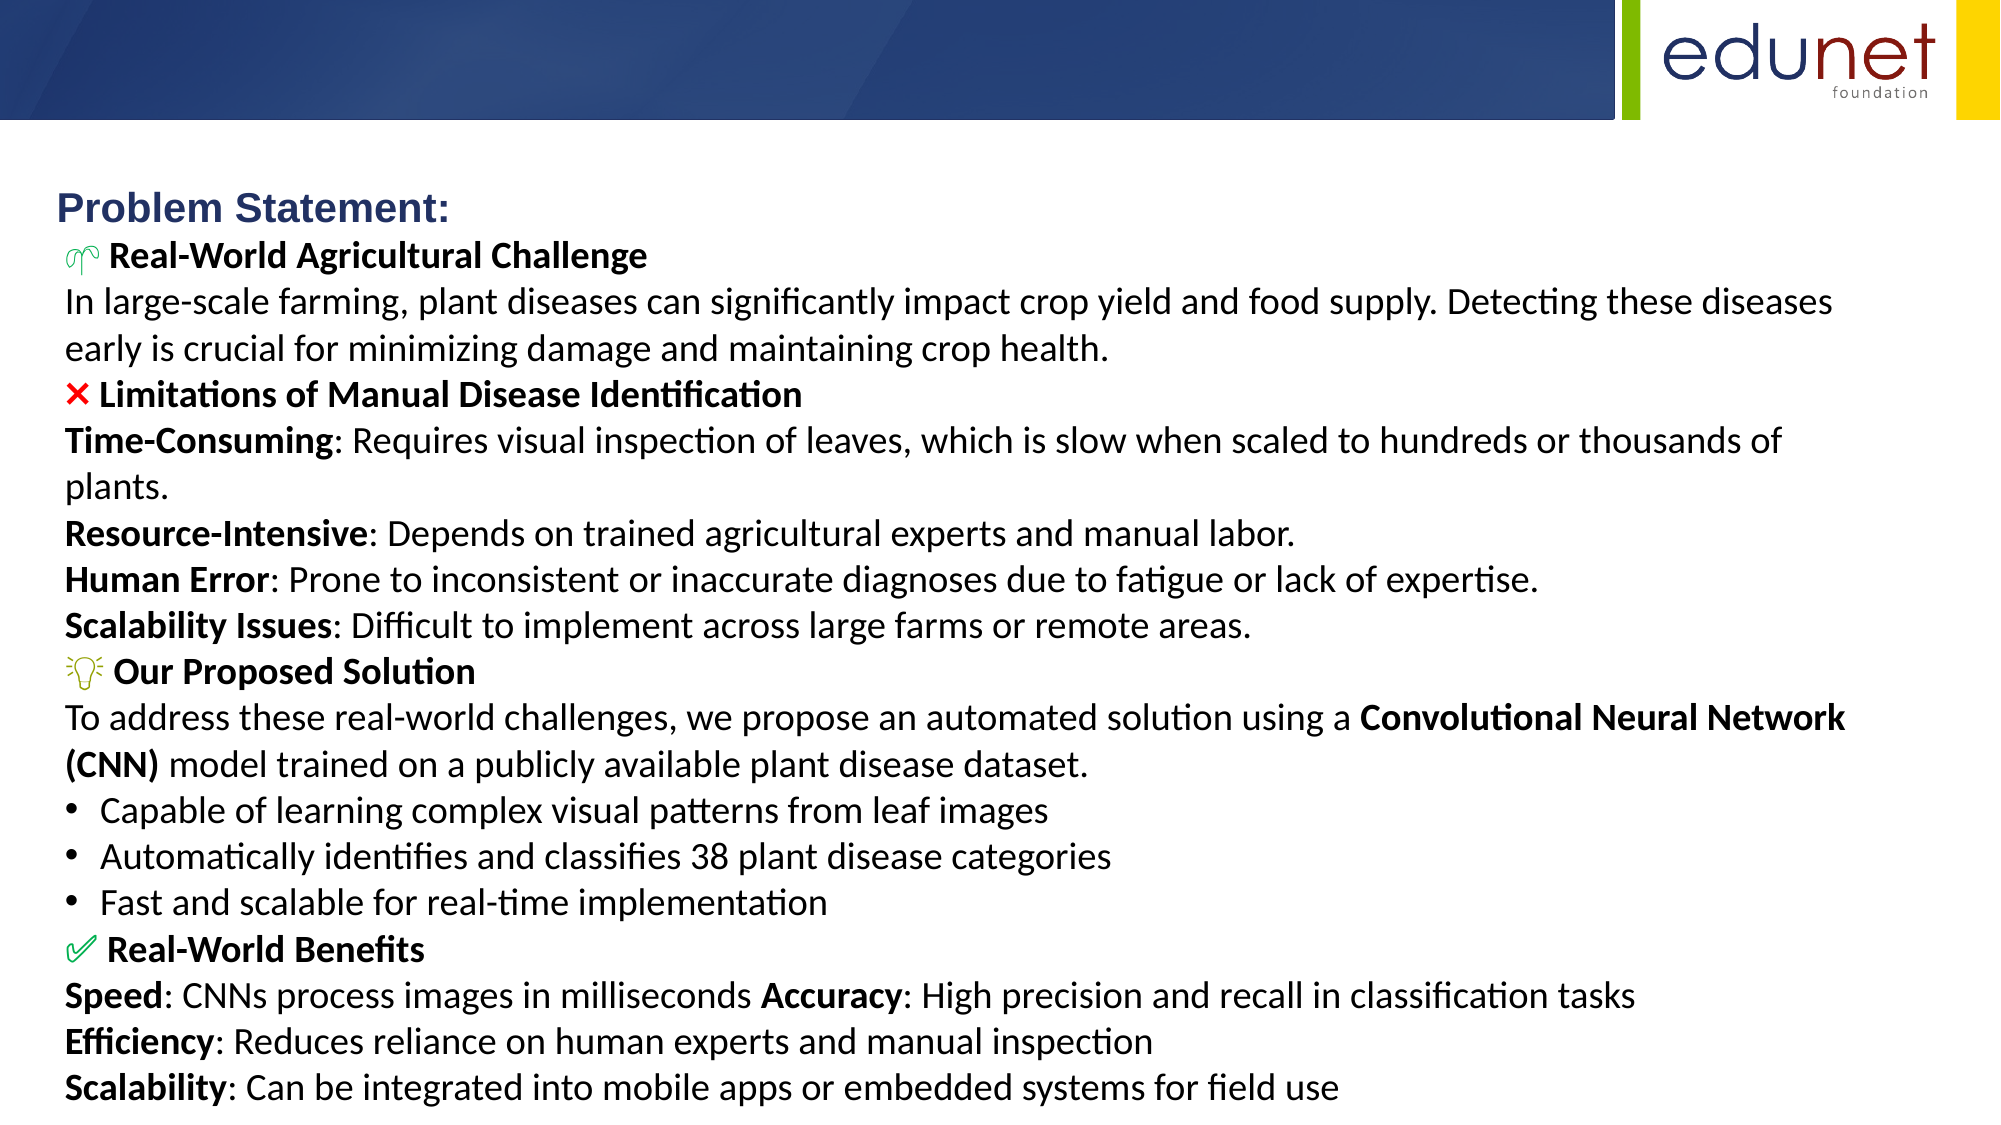

Problem Statement:
🌱 Real-World Agricultural Challenge
In large-scale farming, plant diseases can significantly impact crop yield and food supply. Detecting these diseases early is crucial for minimizing damage and maintaining crop health.
❌ Limitations of Manual Disease Identification
Time-Consuming: Requires visual inspection of leaves, which is slow when scaled to hundreds or thousands of plants.
Resource-Intensive: Depends on trained agricultural experts and manual labor.
Human Error: Prone to inconsistent or inaccurate diagnoses due to fatigue or lack of expertise.
Scalability Issues: Difficult to implement across large farms or remote areas.
💡 Our Proposed Solution
To address these real-world challenges, we propose an automated solution using a Convolutional Neural Network (CNN) model trained on a publicly available plant disease dataset.
Capable of learning complex visual patterns from leaf images
Automatically identifies and classifies 38 plant disease categories
Fast and scalable for real-time implementation
✅ Real-World Benefits
Speed: CNNs process images in milliseconds Accuracy: High precision and recall in classification tasks
Efficiency: Reduces reliance on human experts and manual inspection
Scalability: Can be integrated into mobile apps or embedded systems for field use